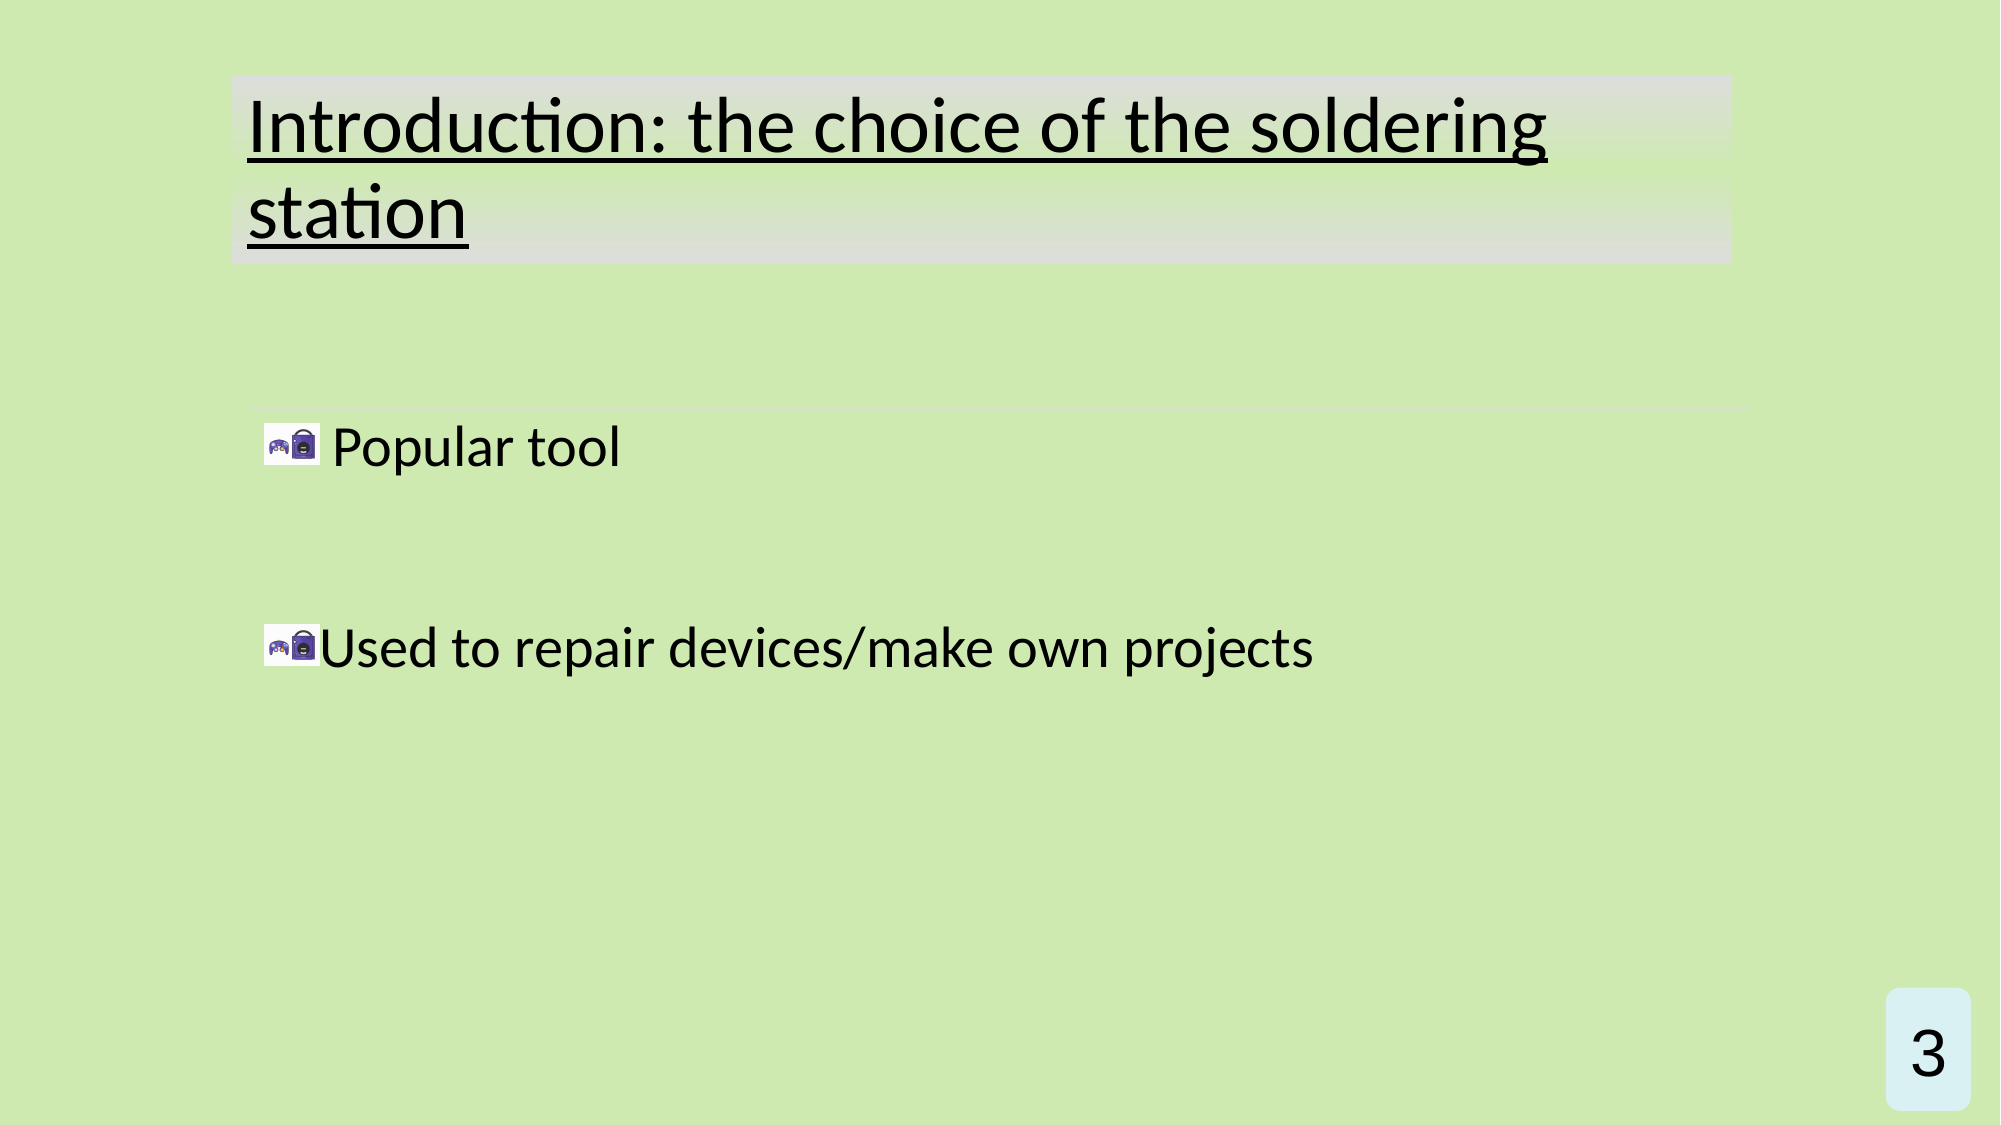

# Introduction: the choice of the soldering station
 Popular tool

Used to repair devices/make own projects

3